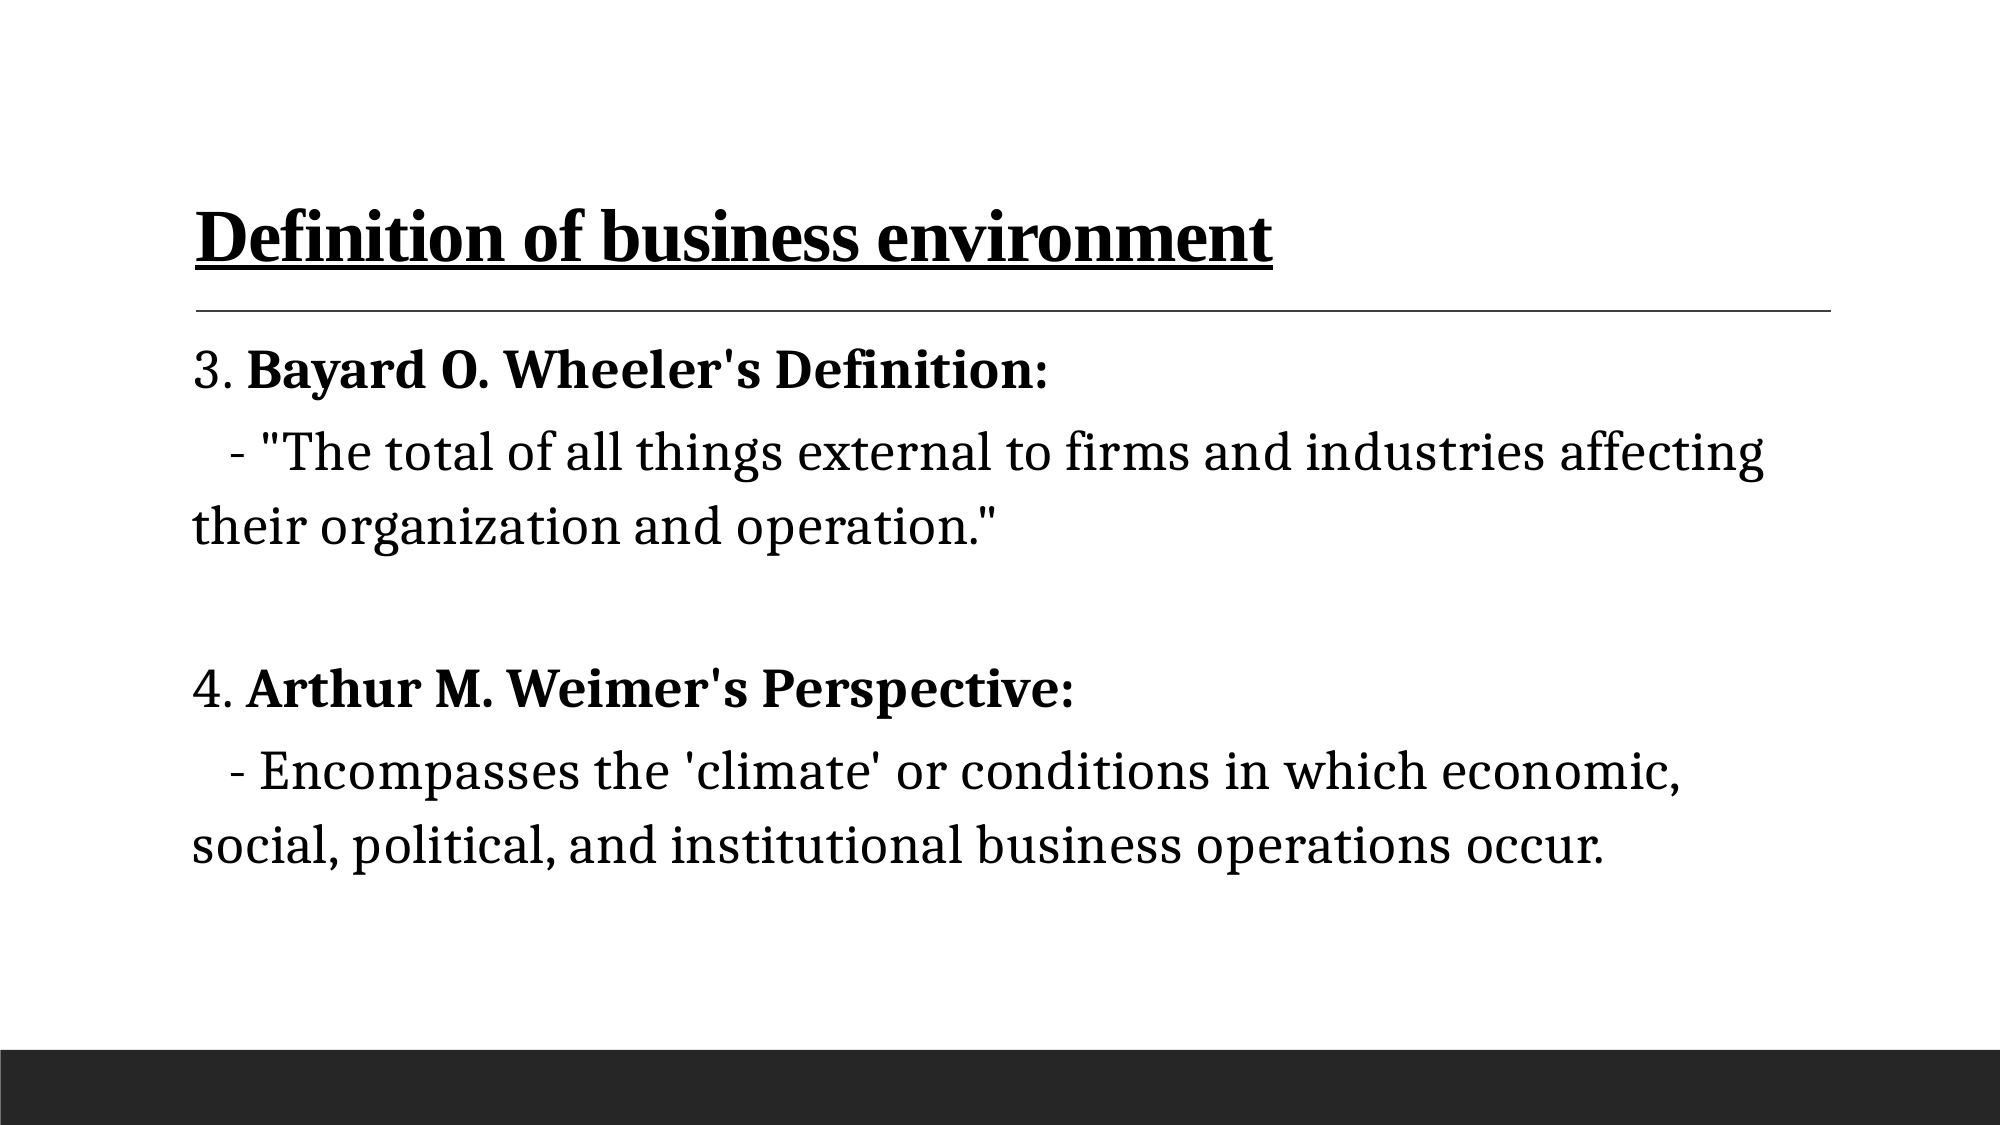

# Definition of business environment

3. Bayard O. Wheeler's Definition:
   - "The total of all things external to firms and industries affecting their organization and operation."

4. Arthur M. Weimer's Perspective:
   - Encompasses the 'climate' or conditions in which economic, social, political, and institutional business operations occur.